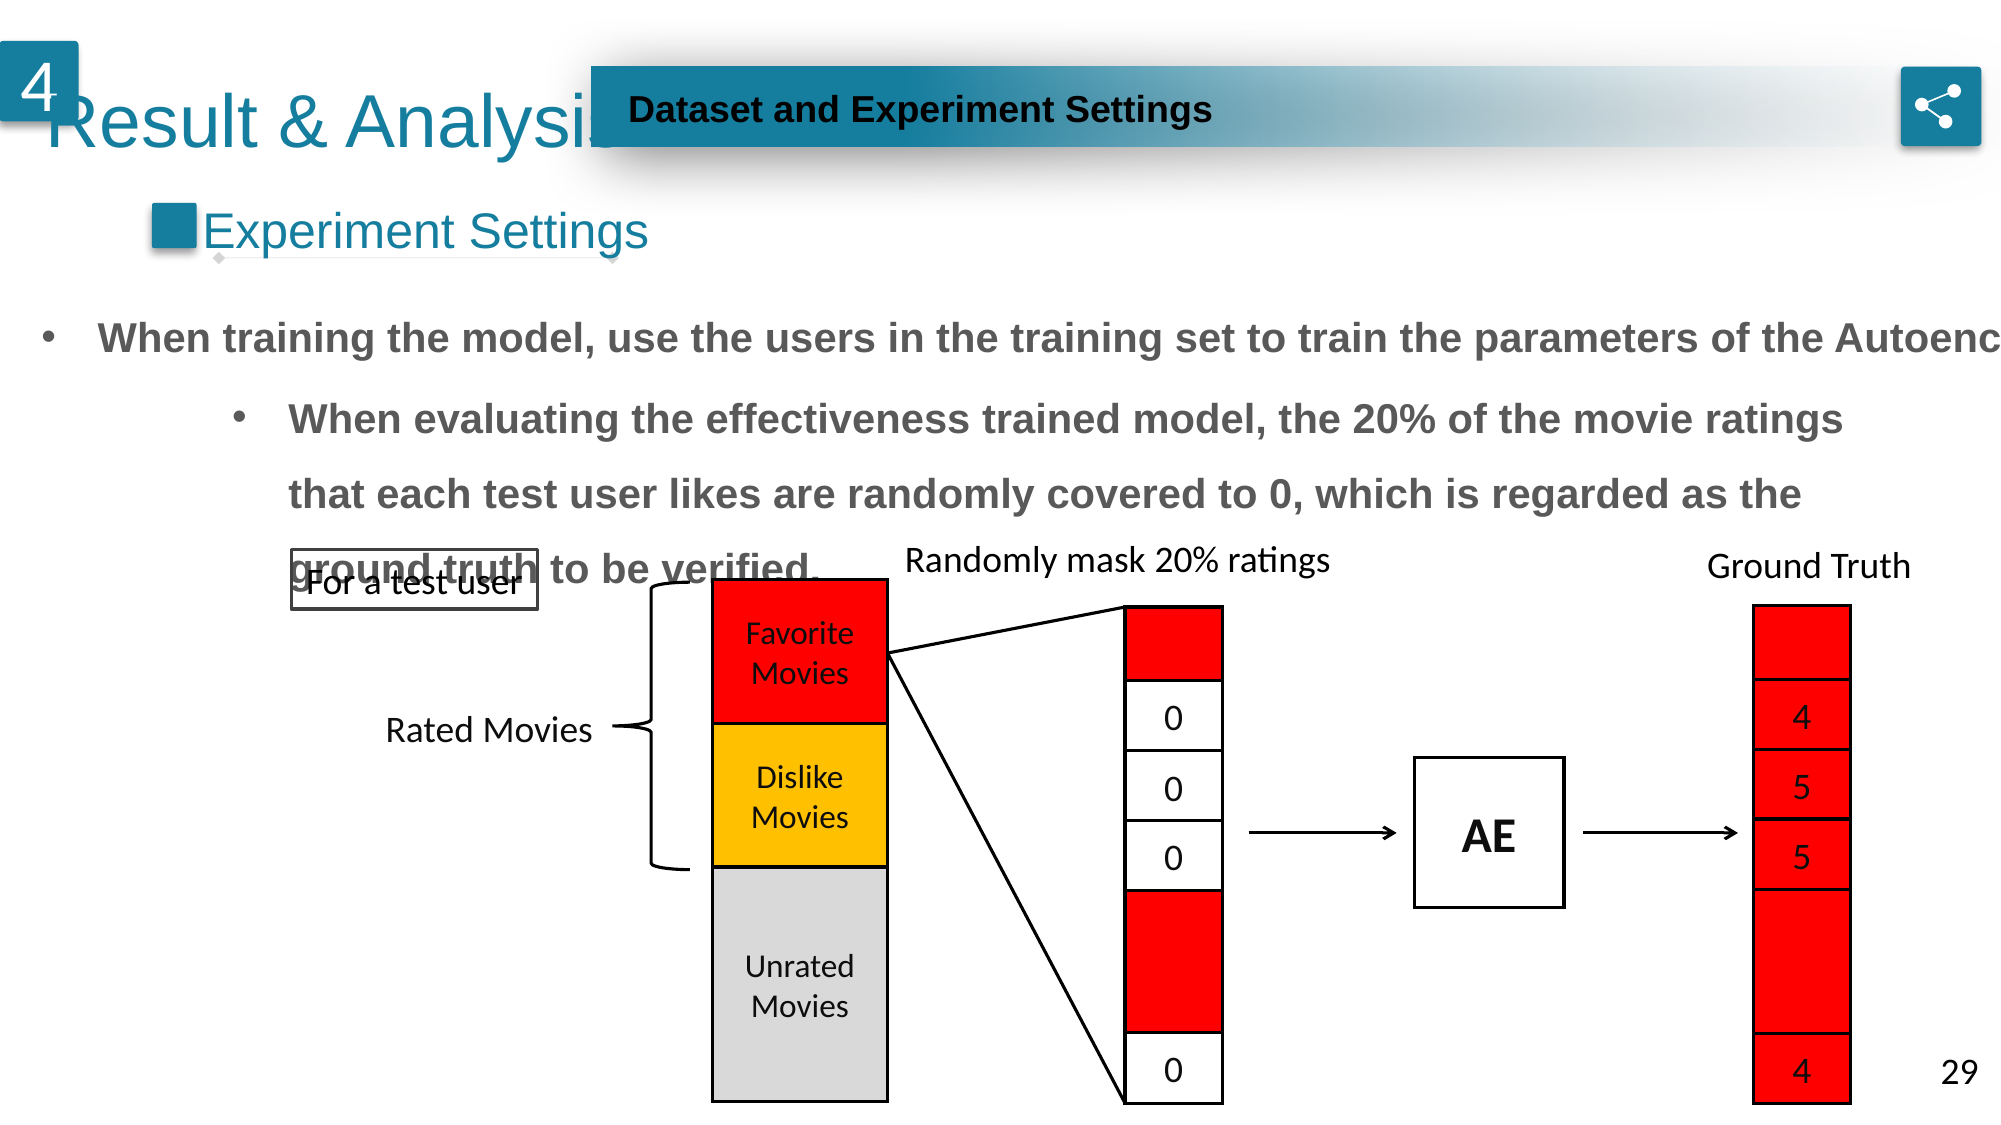

Result & Analysis
4

Dataset and Experiment Settings

Experiment Settings

When training the model, use the users in the training set to train the parameters of the Autoencoder.
When evaluating the effectiveness trained model, the 20% of the movie ratings that each test user likes are randomly covered to 0, which is regarded as the ground truth to be verified.
Randomly mask 20% ratings
Ground Truth
For a test user
Favorite
Movies

4
0
Rated Movies
Dislike
Movies
5
0
AE
5
0
Unrated
Movies
0
4
29